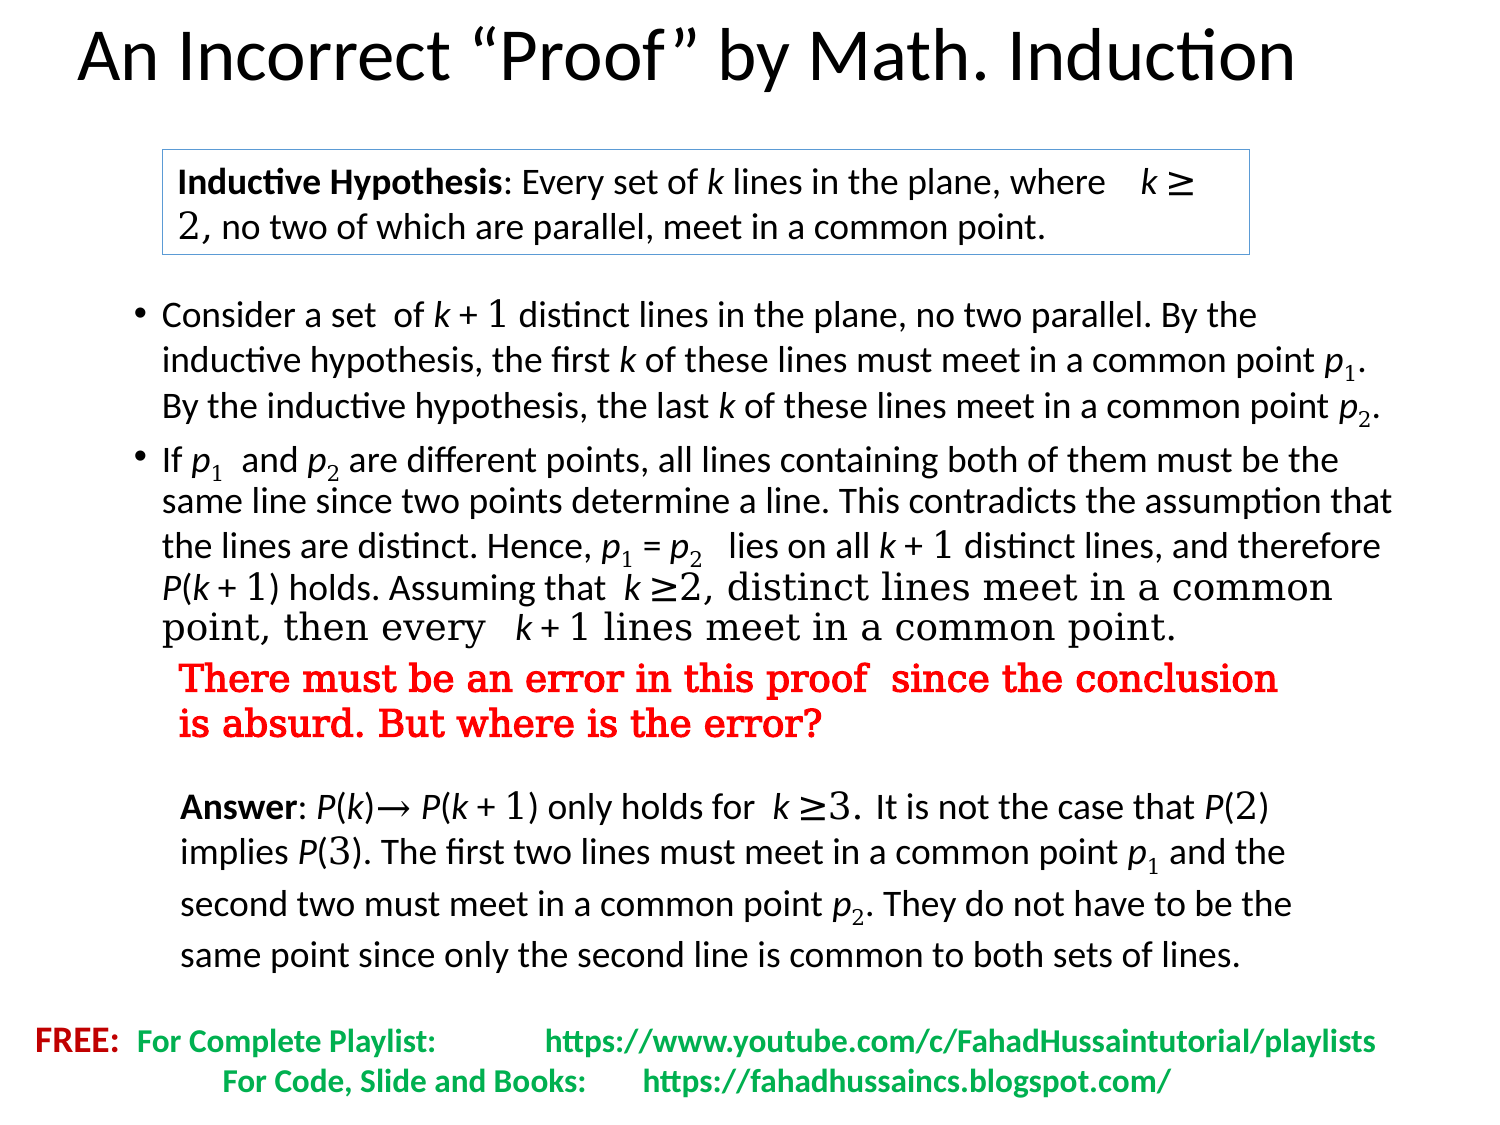

# An Incorrect “Proof” by Math. Induction
Inductive Hypothesis: Every set of k lines in the plane, where    k ≥ 2, no two of which are parallel, meet in a common point.
Consider a set  of k + 1 distinct lines in the plane, no two parallel. By the inductive hypothesis, the first k of these lines must meet in a common point p1. By the inductive hypothesis, the last k of these lines meet in a common point p2.
If p1  and p2 are different points, all lines containing both of them must be the same line since two points determine a line. This contradicts the assumption that the lines are distinct. Hence, p1 = p2   lies on all k + 1 distinct lines, and therefore P(k + 1) holds. Assuming that  k ≥2, distinct lines meet in a common point, then every   k + 1 lines meet in a common point.
There must be an error in this proof  since the conclusion is absurd. But where is the error?
Answer: P(k)→ P(k + 1) only holds for  k ≥3. It is not the case that P(2) implies P(3). The first two lines must meet in a common point p1 and the second two must meet in a common point p2. They do not have to be the same point since only the second line is common to both sets of lines.
FREE:  For Complete Playlist: 	        https://www.youtube.com/c/FahadHussaintutorial/playlists
	     For Code, Slide and Books:	 https://fahadhussaincs.blogspot.com/